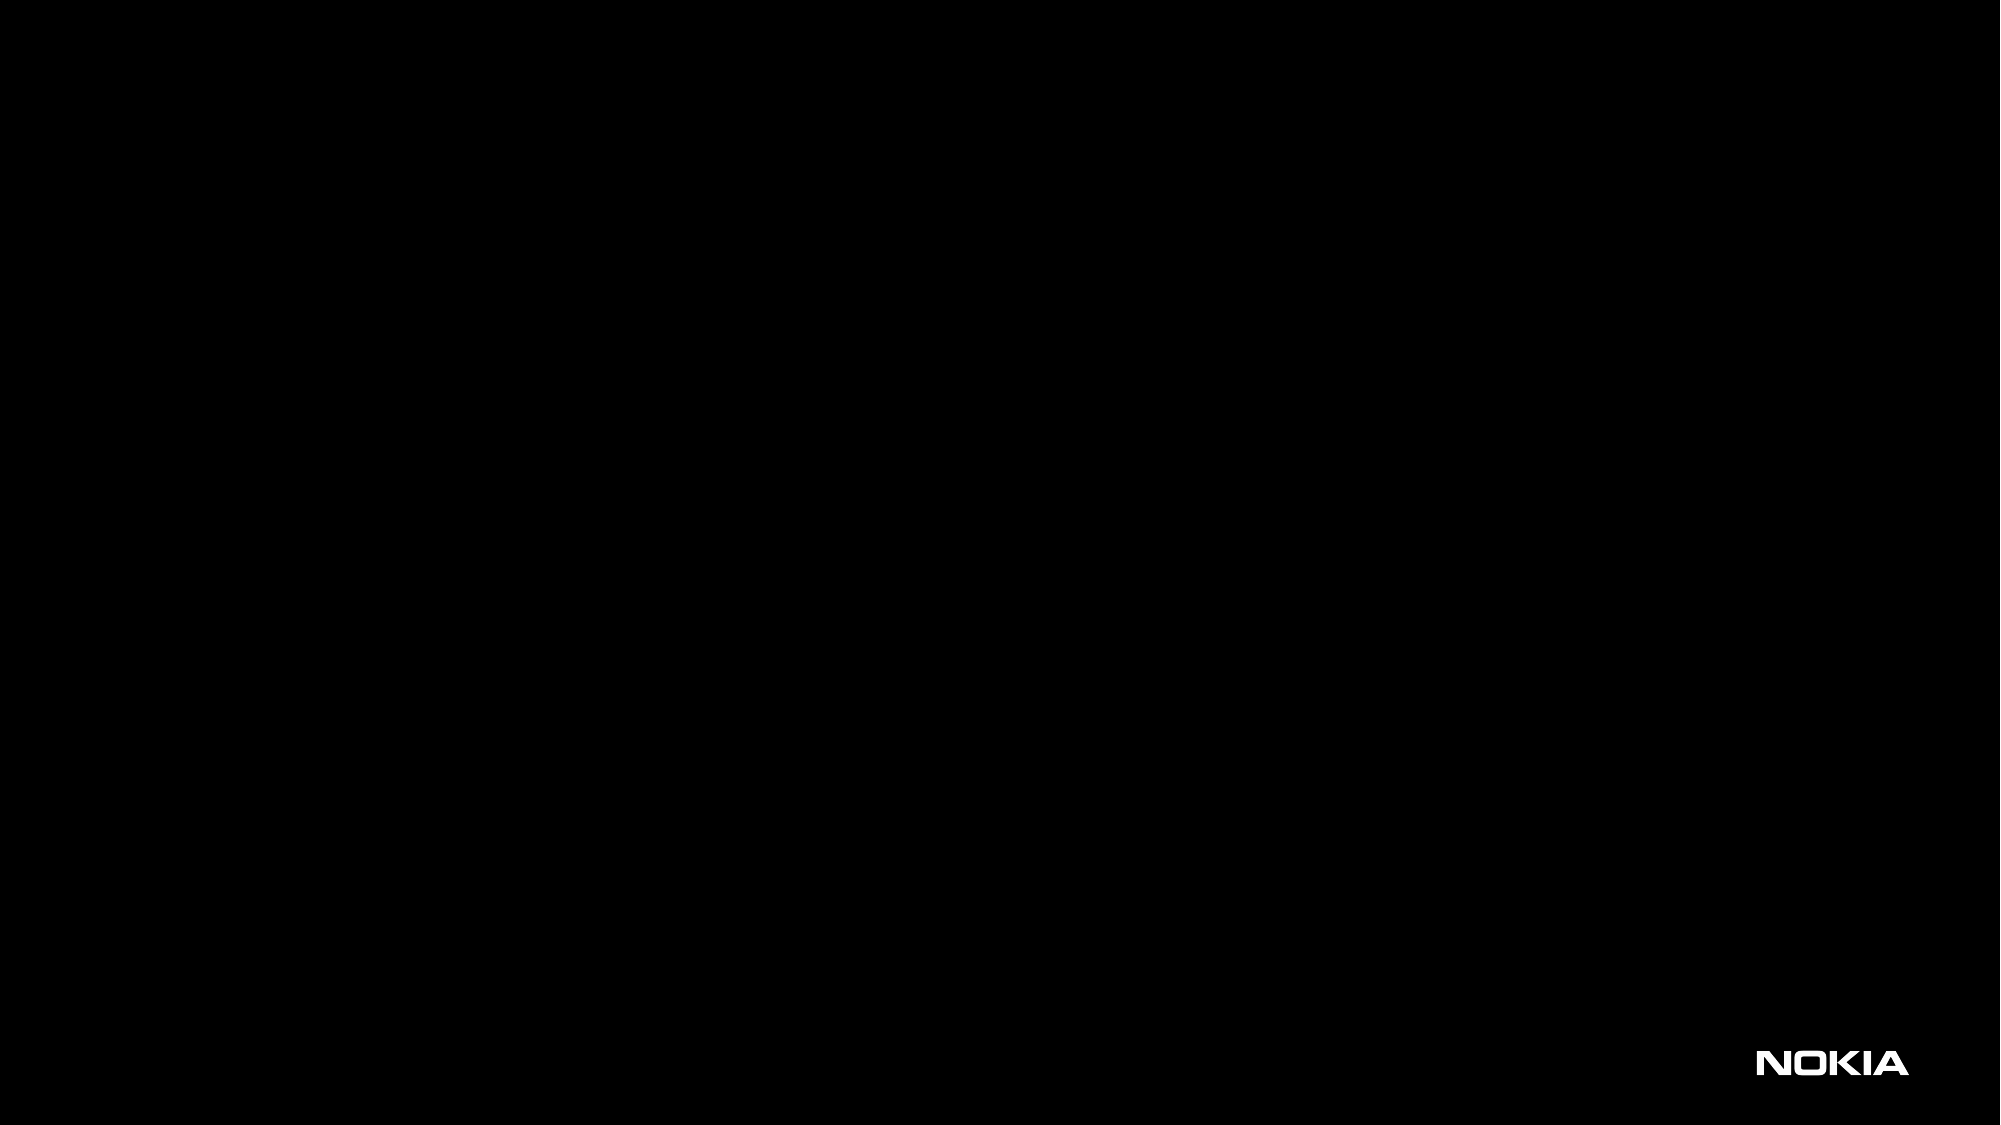

Deployment steps:

1.	CBAM package creation through VNF generator for SM & ME
2.	Upload CBAM packages on CBAM GUI to create Catalog
3.	SM instantiation through CBAM
4.	ME instantiation through CBAM
5.	Validate stack on CBIS  post Instantiation